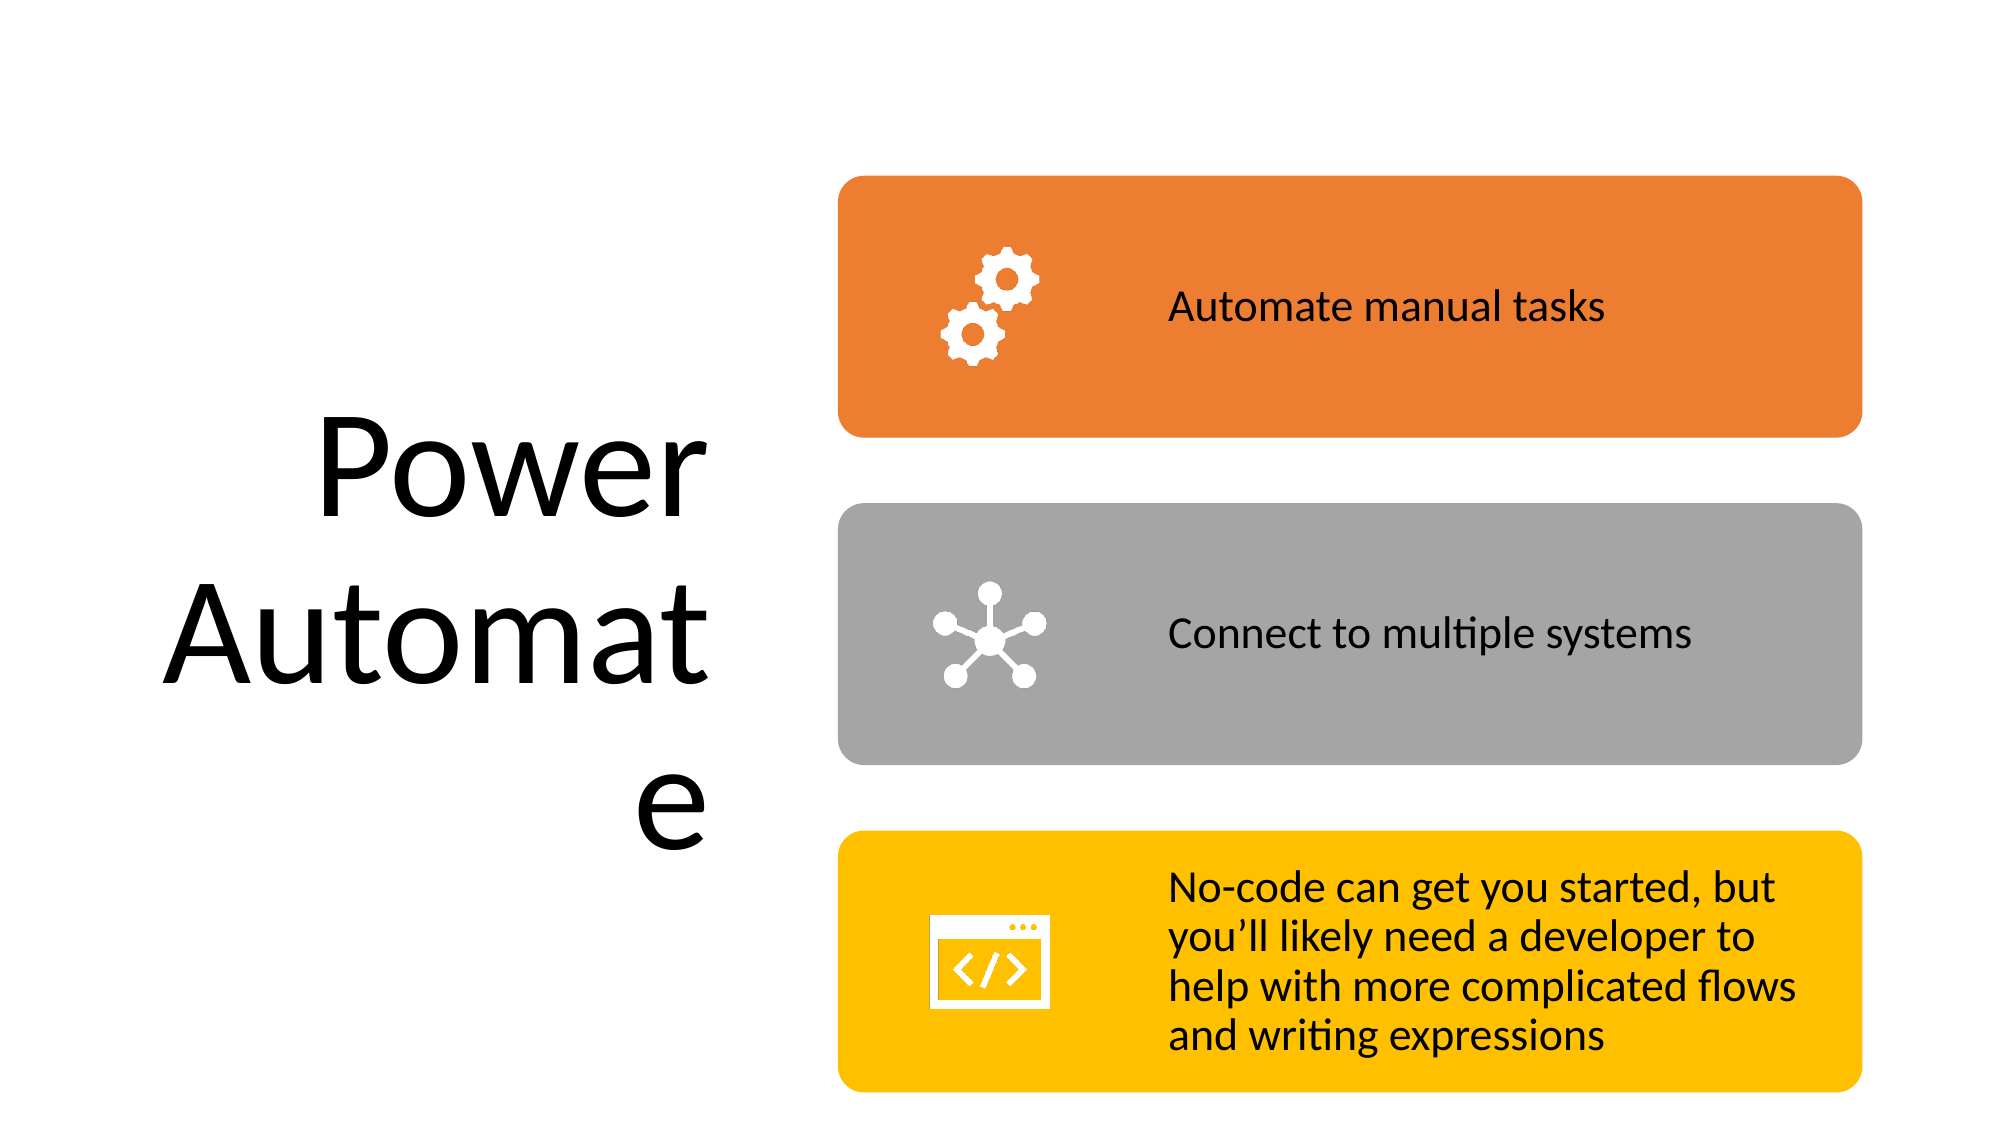

# Power Automate
Automate manual tasks
Connect to multiple systems
No-code can get you started, but you’ll likely need a developer to help with more complicated flows and writing expressions